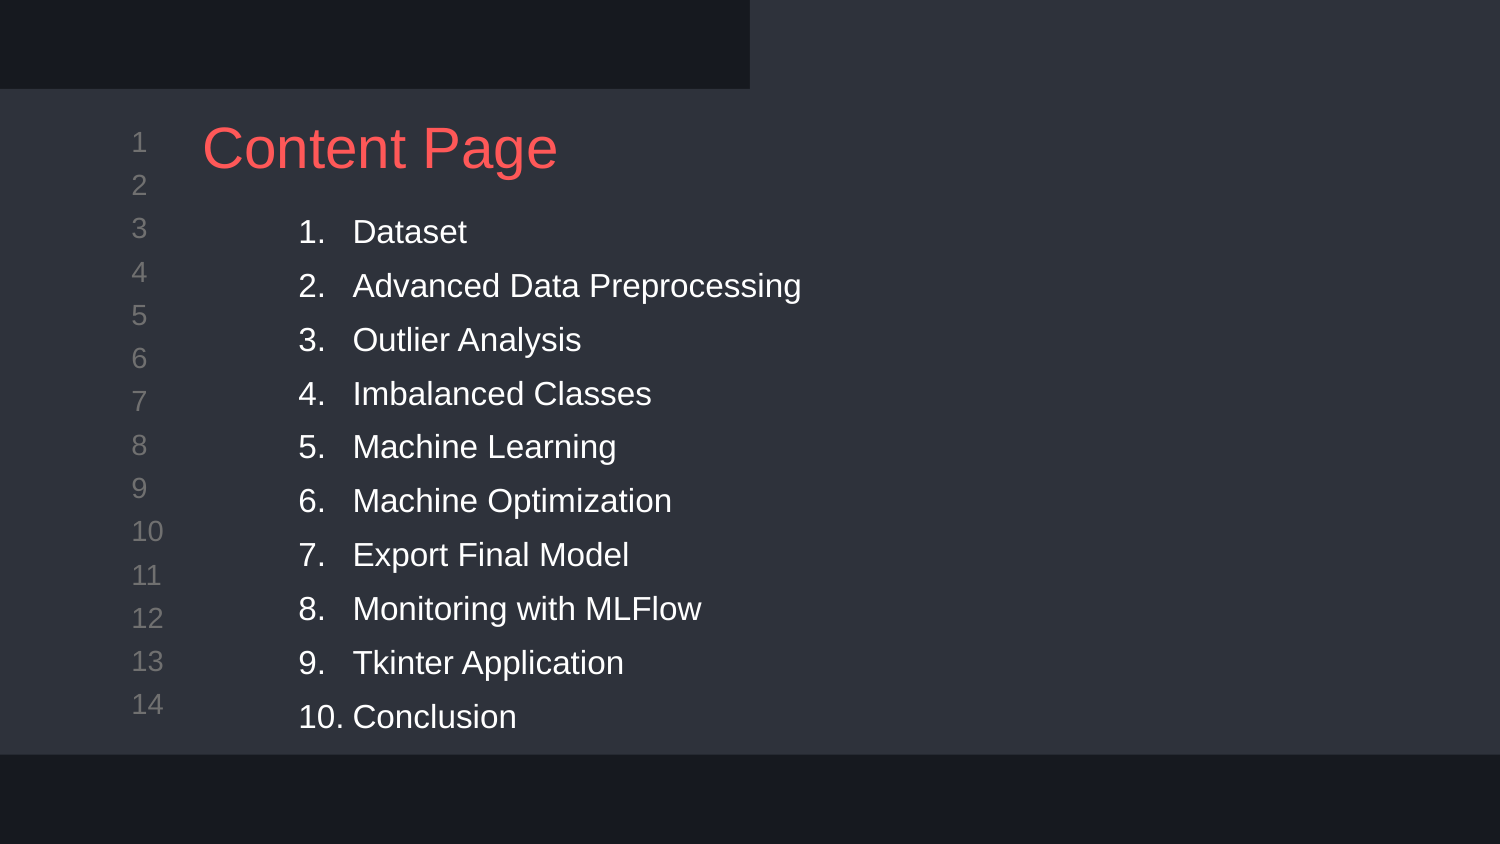

# Content Page
Dataset
Advanced Data Preprocessing
Outlier Analysis
Imbalanced Classes
Machine Learning
Machine Optimization
Export Final Model
Monitoring with MLFlow
Tkinter Application
Conclusion